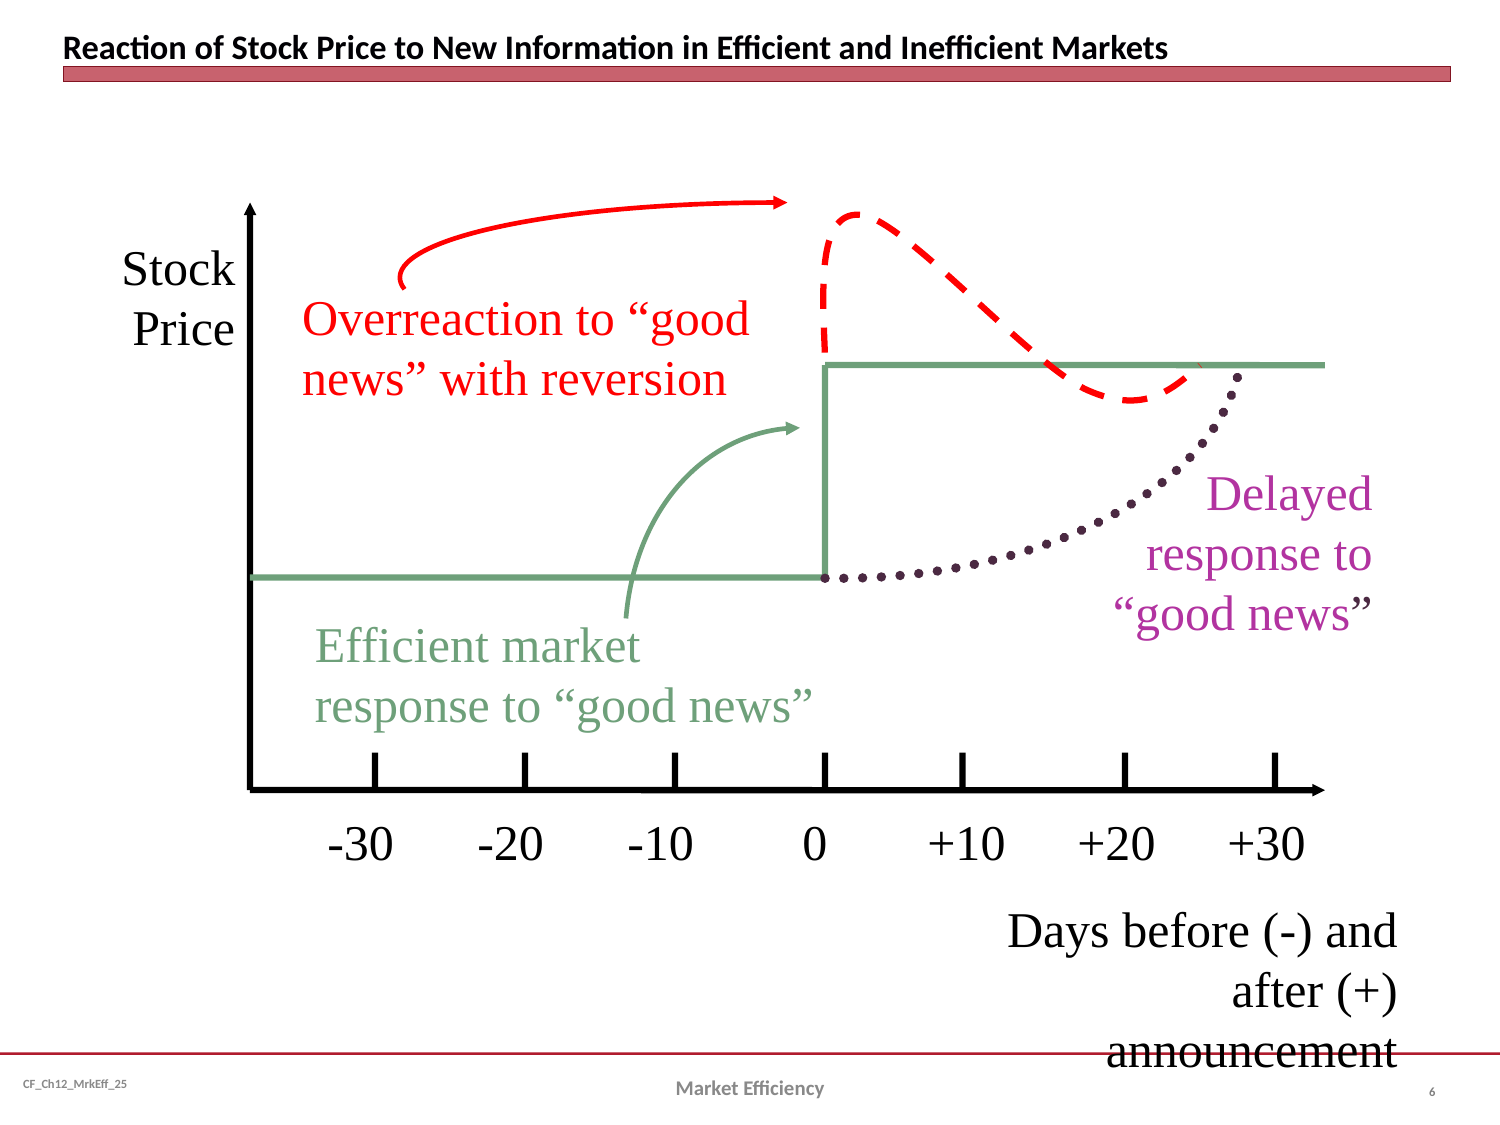

# Reaction of Stock Price to New Information in Efficient and Inefficient Markets

Stock Price
Overreaction to “good news” with reversion

Delayed response to “good news”

Efficient market response to “good news”

-30	-20	-10	  0	+10	+20	+30
Days before (-) and after (+) announcement
Market Efficiency
6